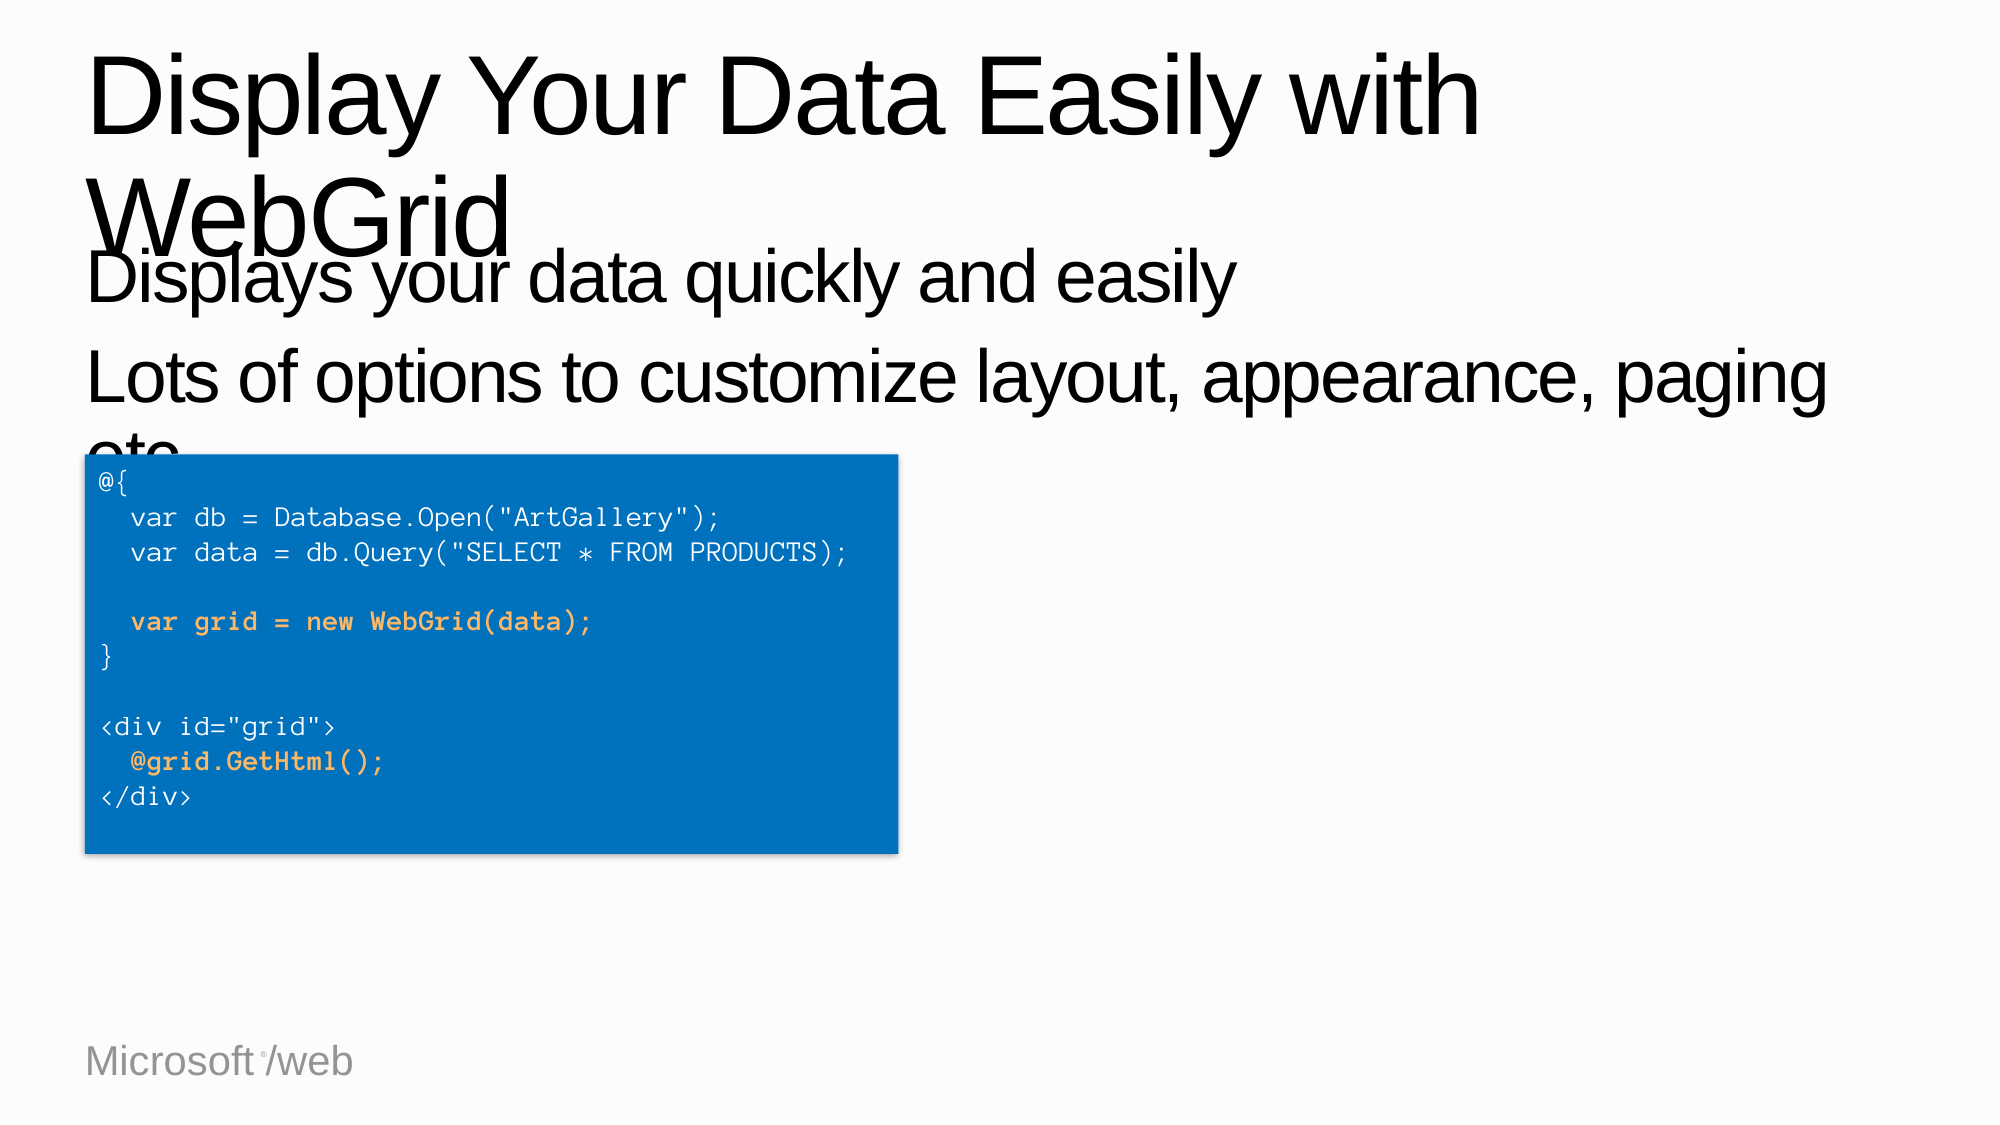

# Display Your Data Easily with WebGrid
Displays your data quickly and easily
Lots of options to customize layout, appearance, paging etc.
@{
  var db = Database.Open("ArtGallery");
  var data = db.Query("SELECT * FROM PRODUCTS);

  var grid = new WebGrid(data);
}

<div id="grid">
  @grid.GetHtml();
</div>

<div id="grid">
  @grid.GetHtml(
    columns: grid.Columns(
      grid.Column("Name", "Product", style: "product"),
      grid.Column("Description", format:@<i>@item.Description</i>),
      grid.Column("Price", format:@<text>$@item.Price</text>)
    )
  )
</div>

@{
  var db = Database.Open("ArtGallery");
  var data = db.Query("SELECT * FROM PRODUCTS);
  var grid = new WebGrid(
                     source: data,
                     defaultSort: "Name",
                     rowsPerPage: 3);
}